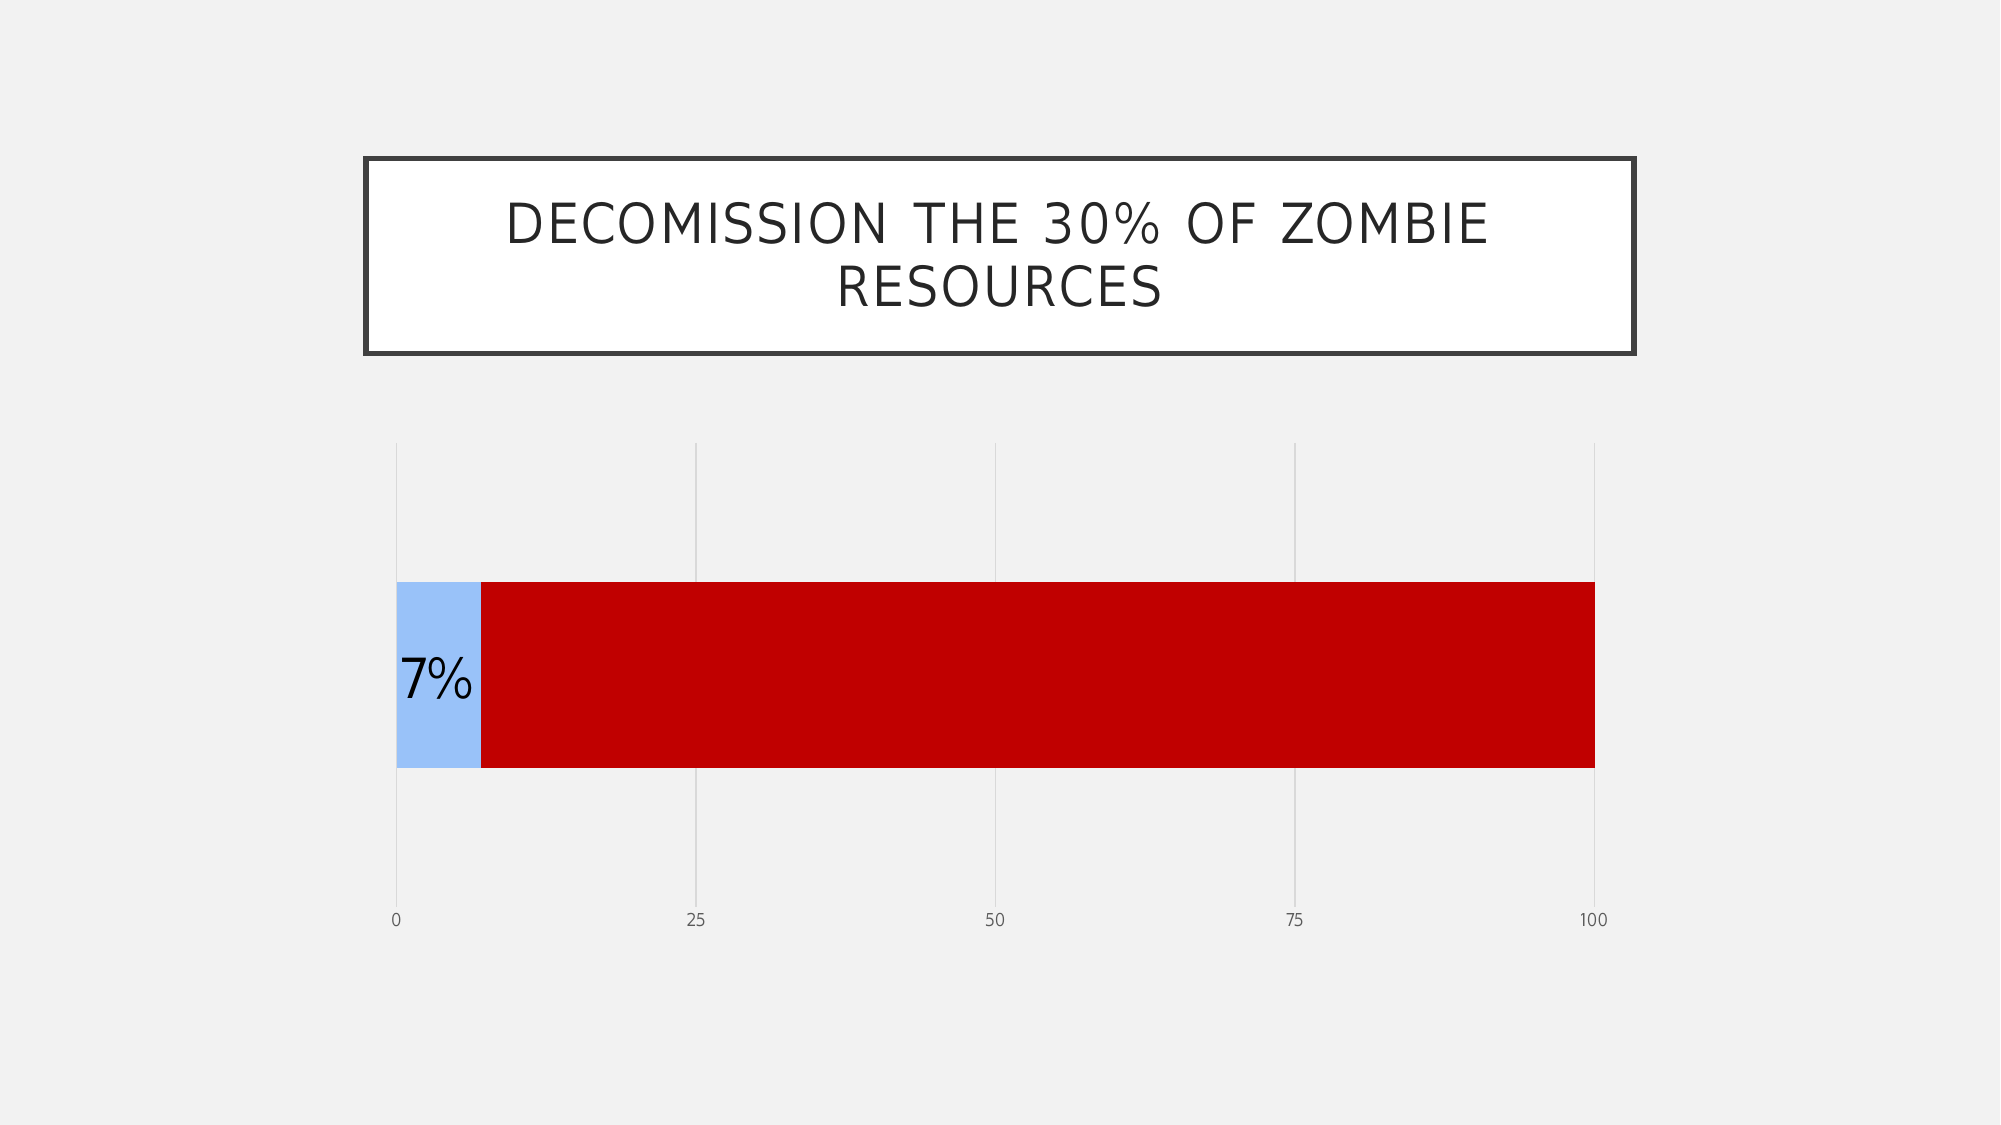

# Decomission the 30% of zombie resources

### Chart

| Category |  |  |
|---|---|---|
7%